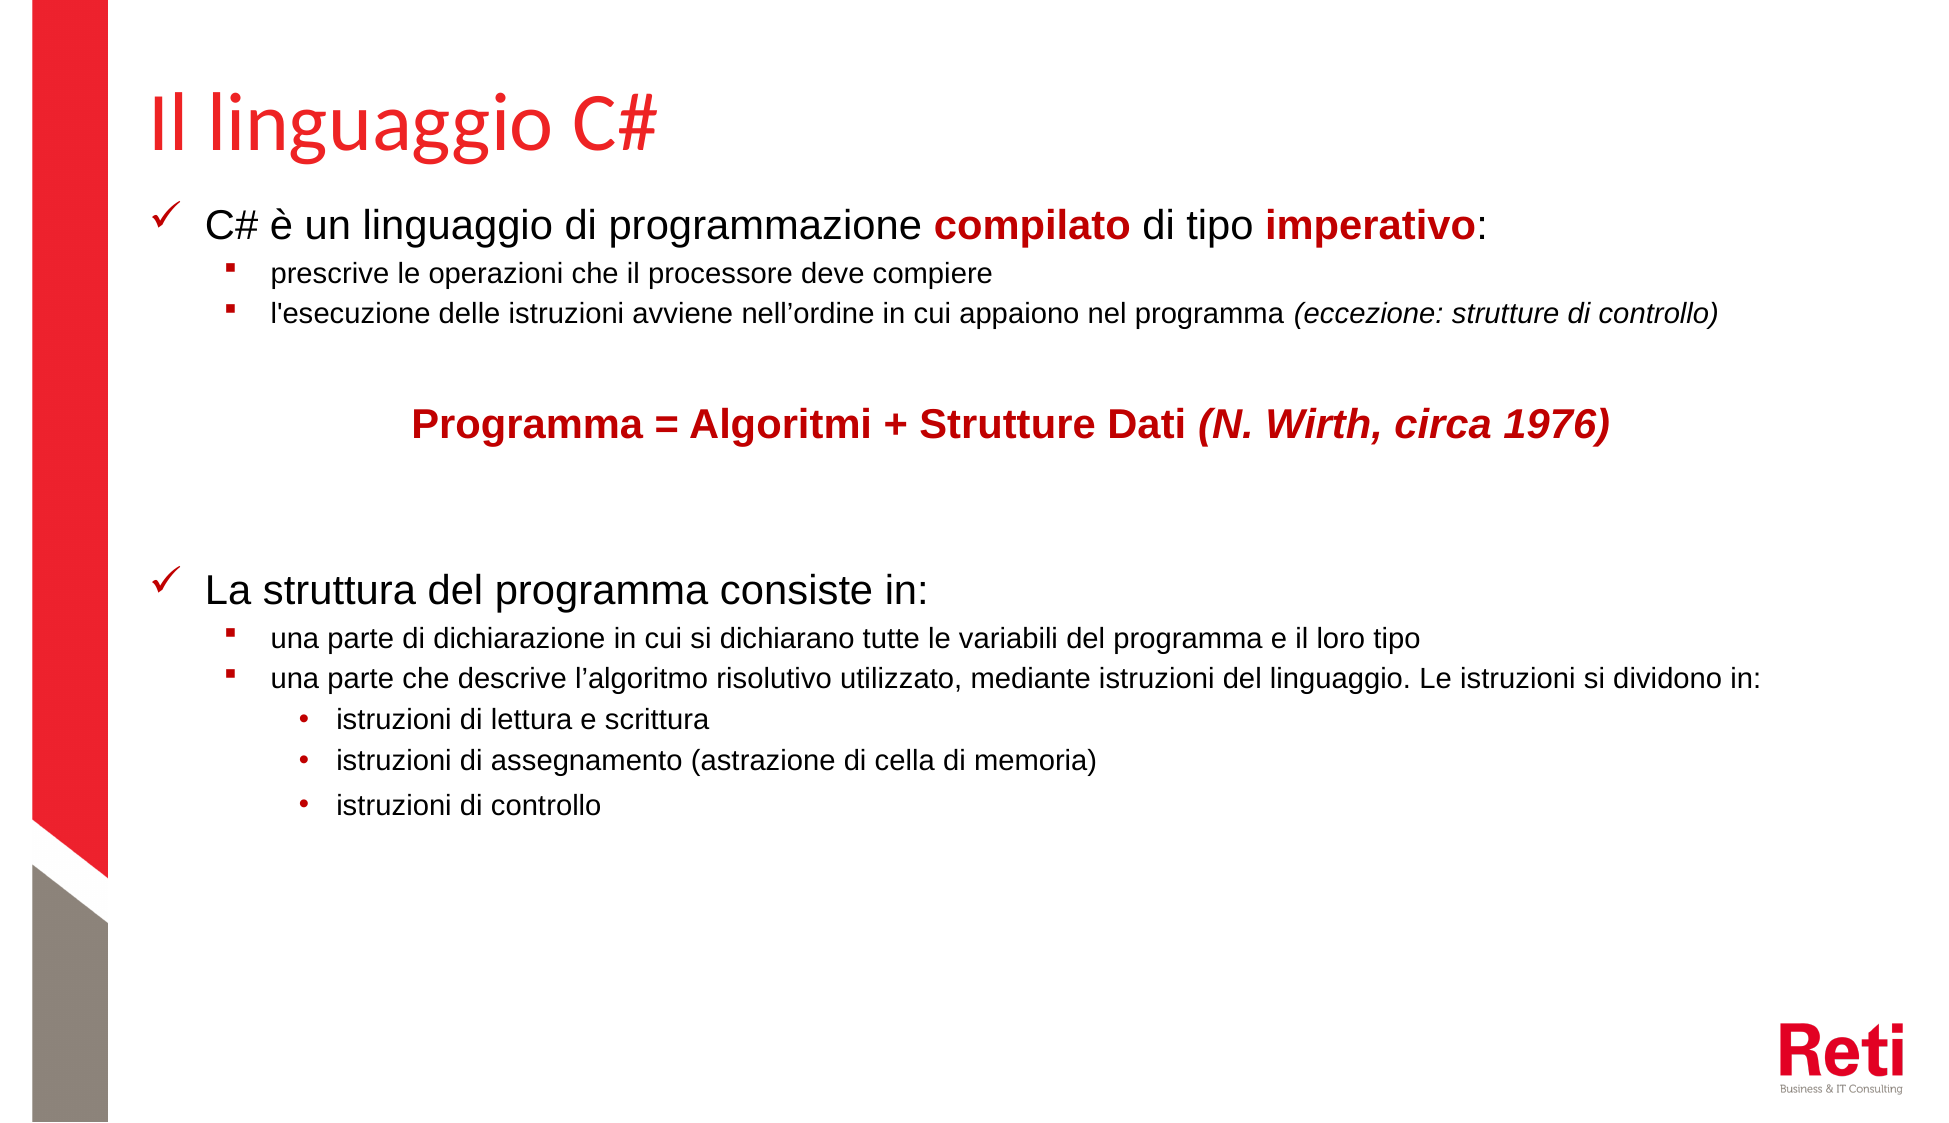

# Il linguaggio C#
C# è un linguaggio di programmazione compilato di tipo imperativo:
prescrive le operazioni che il processore deve compiere
l'esecuzione delle istruzioni avviene nell’ordine in cui appaiono nel programma (eccezione: strutture di controllo)

Programma = Algoritmi + Strutture Dati (N. Wirth, circa 1976)

La struttura del programma consiste in:
una parte di dichiarazione in cui si dichiarano tutte le variabili del programma e il loro tipo
una parte che descrive l’algoritmo risolutivo utilizzato, mediante istruzioni del linguaggio. Le istruzioni si dividono in:
istruzioni di lettura e scrittura
istruzioni di assegnamento (astrazione di cella di memoria)
istruzioni di controllo